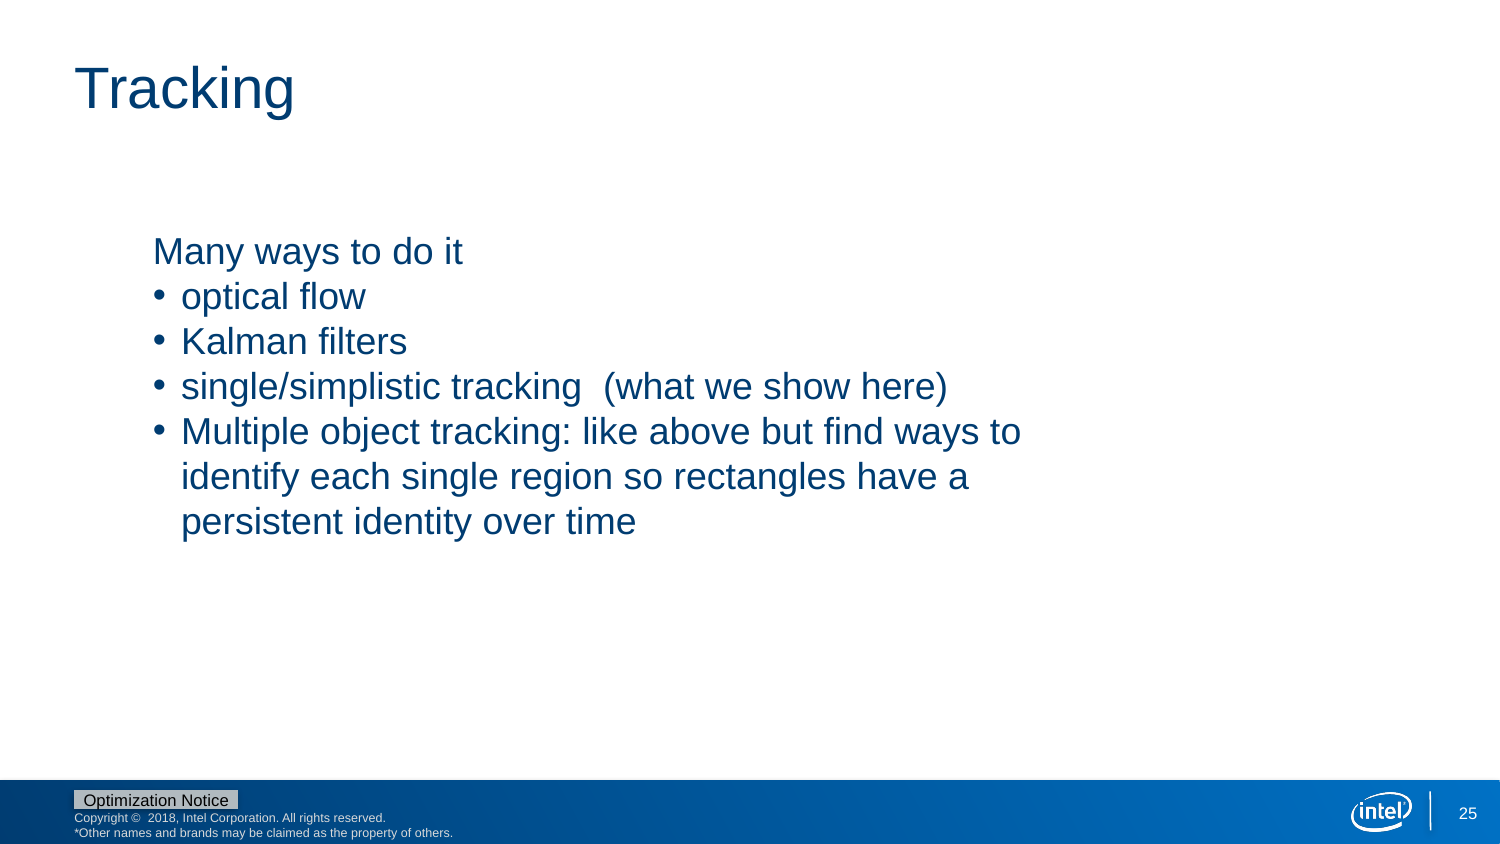

# Tracking
Many ways to do it
optical flow
Kalman filters
single/simplistic tracking  (what we show here)
Multiple object tracking: like above but find ways to identify each single region so rectangles have a persistent identity over time
25